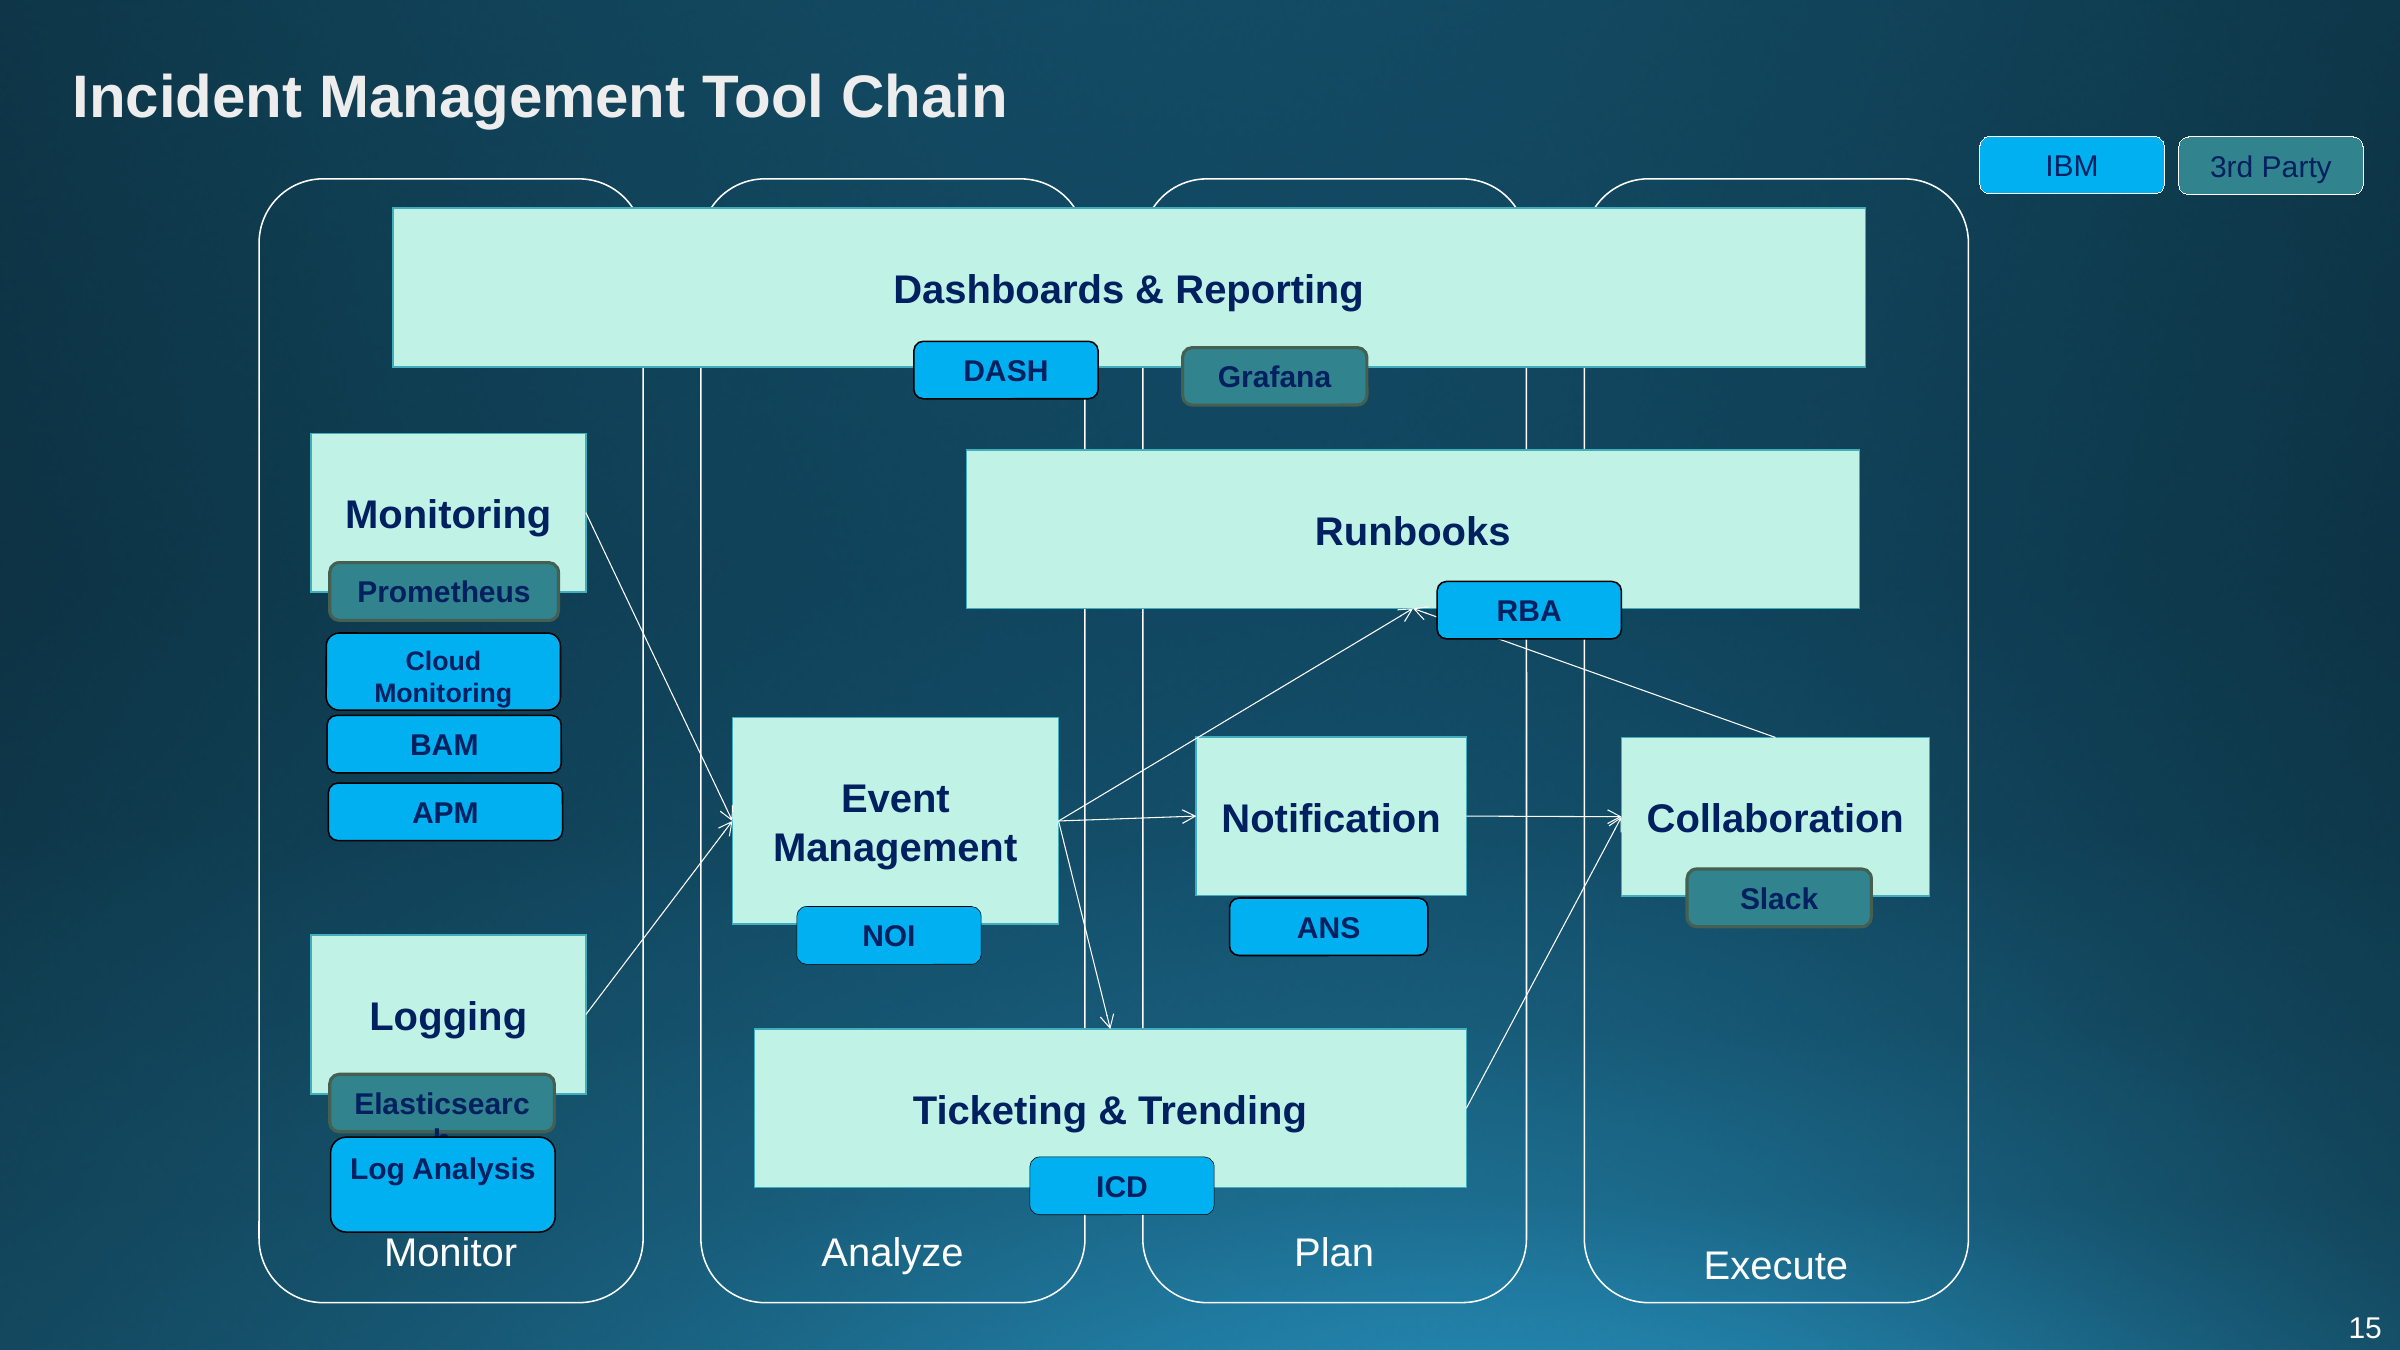

# Incident Management Tool Chain
IBM
3rd Party
DASH
Grafana
Prometheus
RBA
Cloud Monitoring
BAM
APM
Slack
ANS
NOI
Elasticsearch
Log Analysis
ICD

Dashboards & Reporting

Monitoring

Runbooks

Event
Management

Notification

Collaboration

Logging

Ticketing & Trending

Monitor
Analyze
Plan
Execute
15